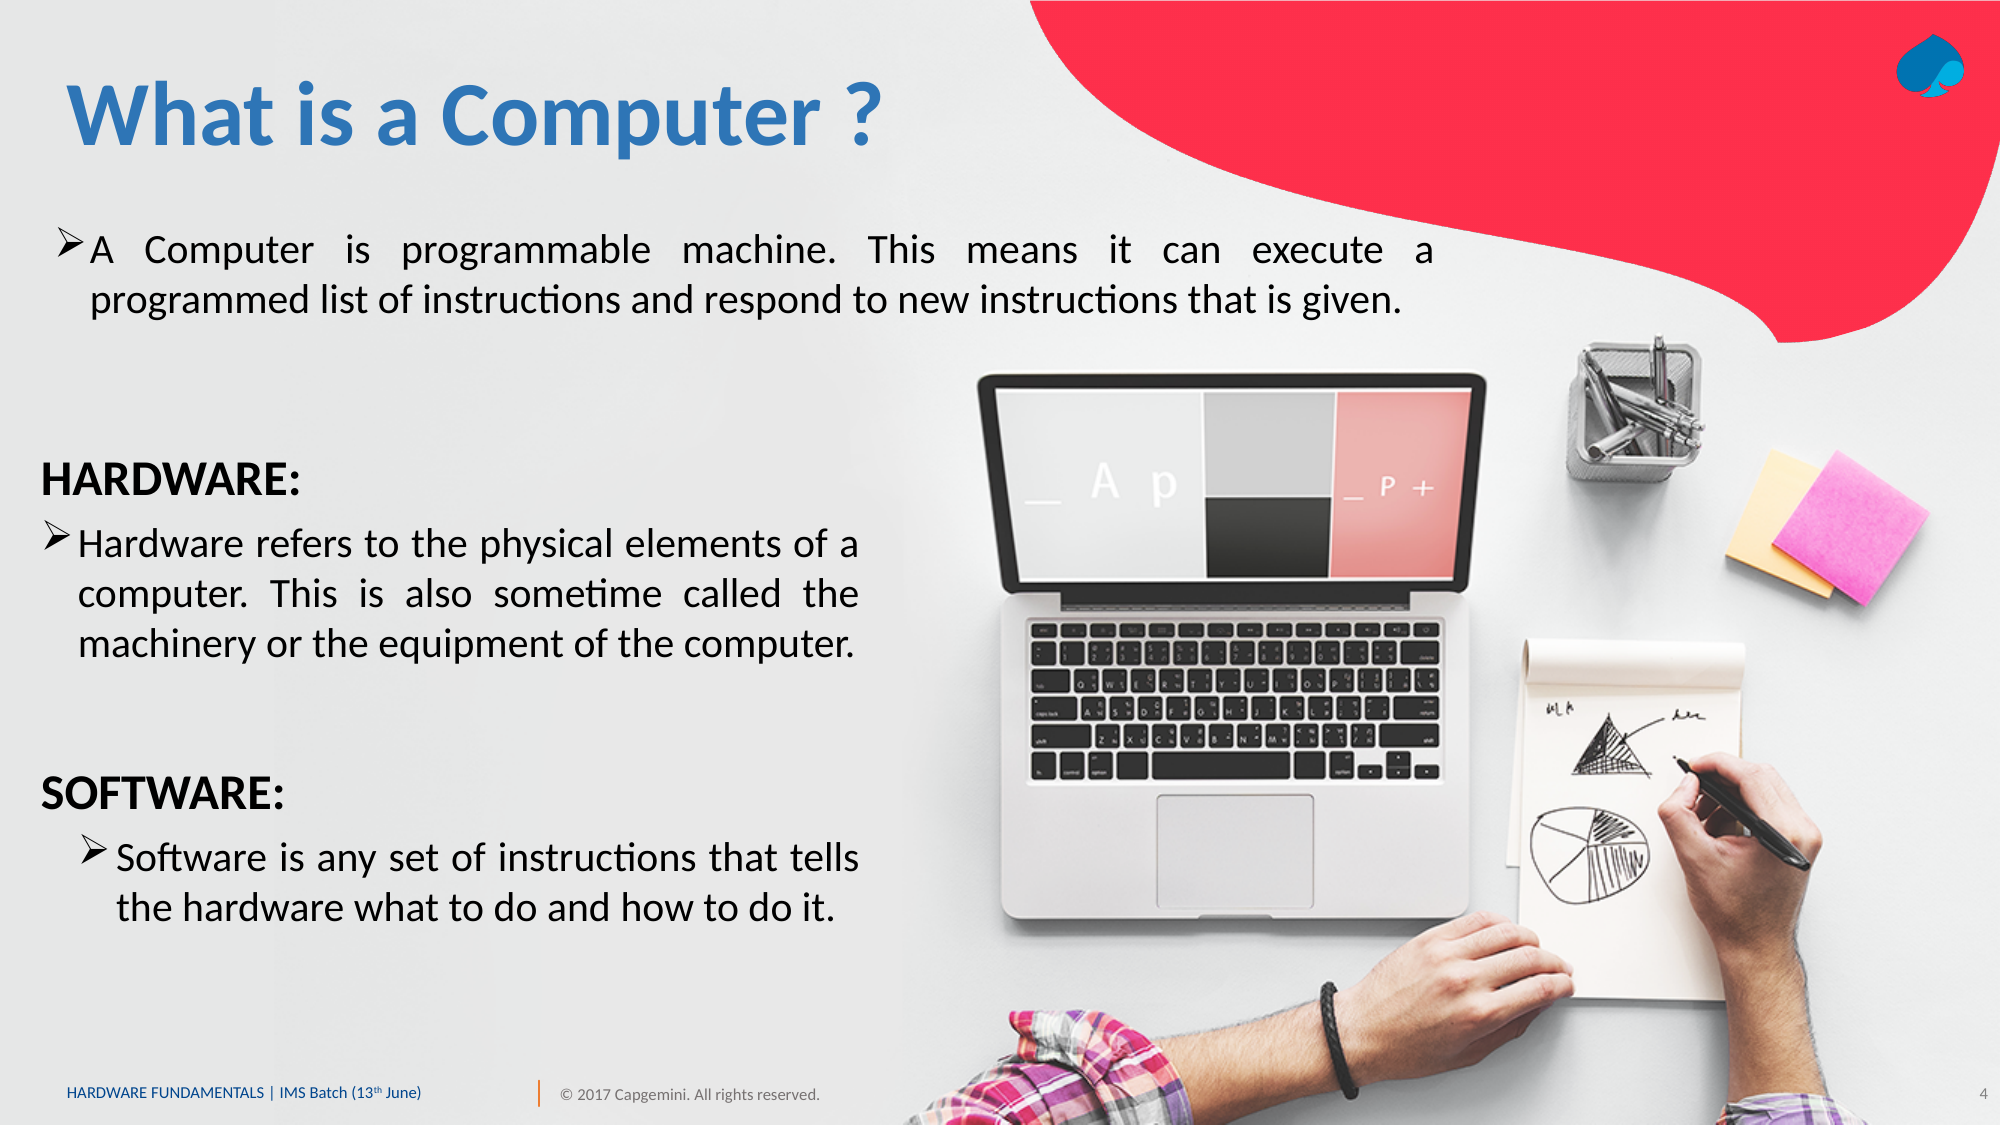

# What is a Computer ?
A Computer is programmable machine. This means it can execute a programmed list of instructions and respond to new instructions that is given.
HARDWARE:
Hardware refers to the physical elements of a computer. This is also sometime called the machinery or the equipment of the computer.

SOFTWARE:
Software is any set of instructions that tells the hardware what to do and how to do it.